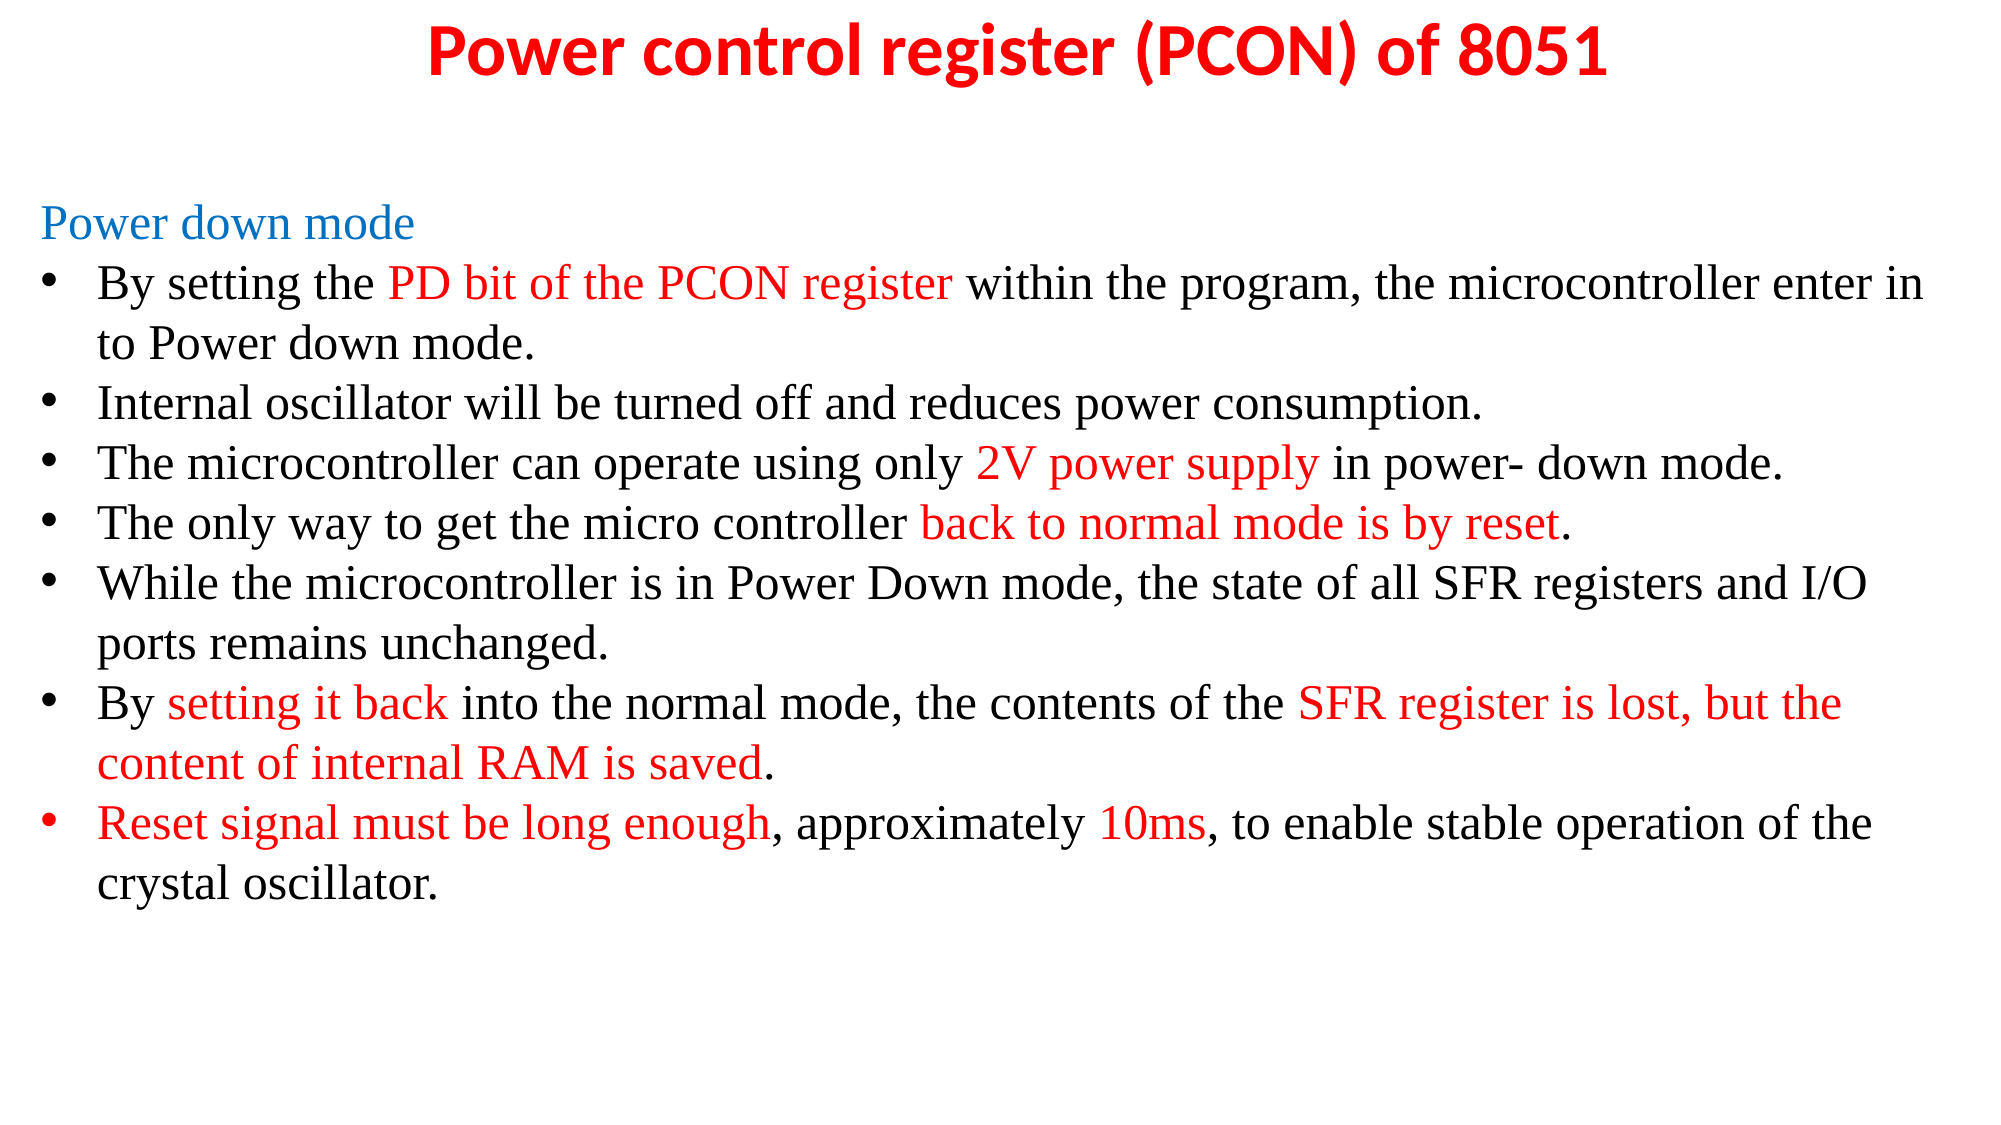

# Power control register (PCON) of 8051
Power down mode
By setting the PD bit of the PCON register within the program, the microcontroller enter in to Power down mode.
Internal oscillator will be turned off and reduces power consumption.
The microcontroller can operate using only 2V power supply in power- down mode.
The only way to get the micro controller back to normal mode is by reset.
While the microcontroller is in Power Down mode, the state of all SFR registers and I/O ports remains unchanged.
By setting it back into the normal mode, the contents of the SFR register is lost, but the content of internal RAM is saved.
Reset signal must be long enough, approximately 10ms, to enable stable operation of the crystal oscillator.